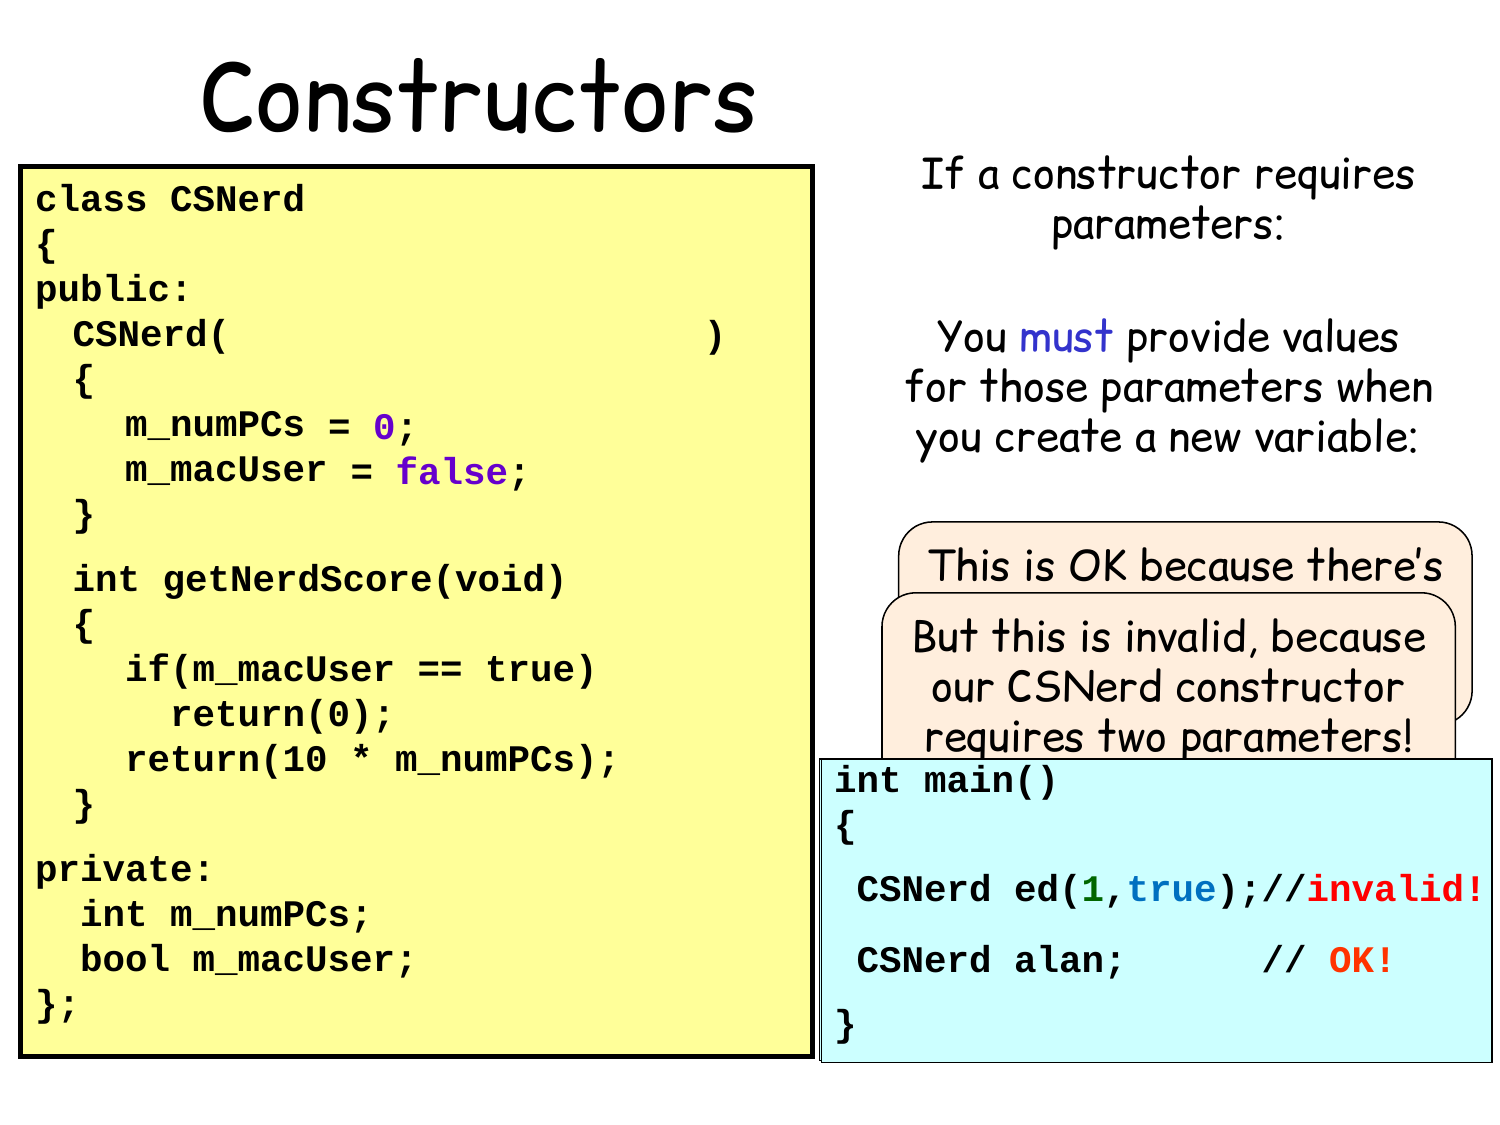

Constructors
If a constructor requires parameters:
class CSNerd
{
public:
	CSNerd(int PCs, bool usesMac
	{
    m_numPCs = PCs;
    m_macUser = usesMac;
	}

	int getNerdScore(void)
	{
    if(m_macUser == true)
      return(0);
    return(10 * m_numPCs);
	}

private:
  int m_numPCs;
  bool m_macUser;
};

)
You must provide values for those parameters when you create a new variable:

= 0;
 = false;

This is OK because there’s a constructor that takes int and boolean arguments!
But this is invalid, because our CSNerd constructor requires two parameters!
int main()
{
 CSNerd ed(1,true);//invalid!
 CSNerd alan;      // OK!
}

int main()
{

}

CSNerd ed(1,true);
// OK
CSNerd alan;
// invalid!